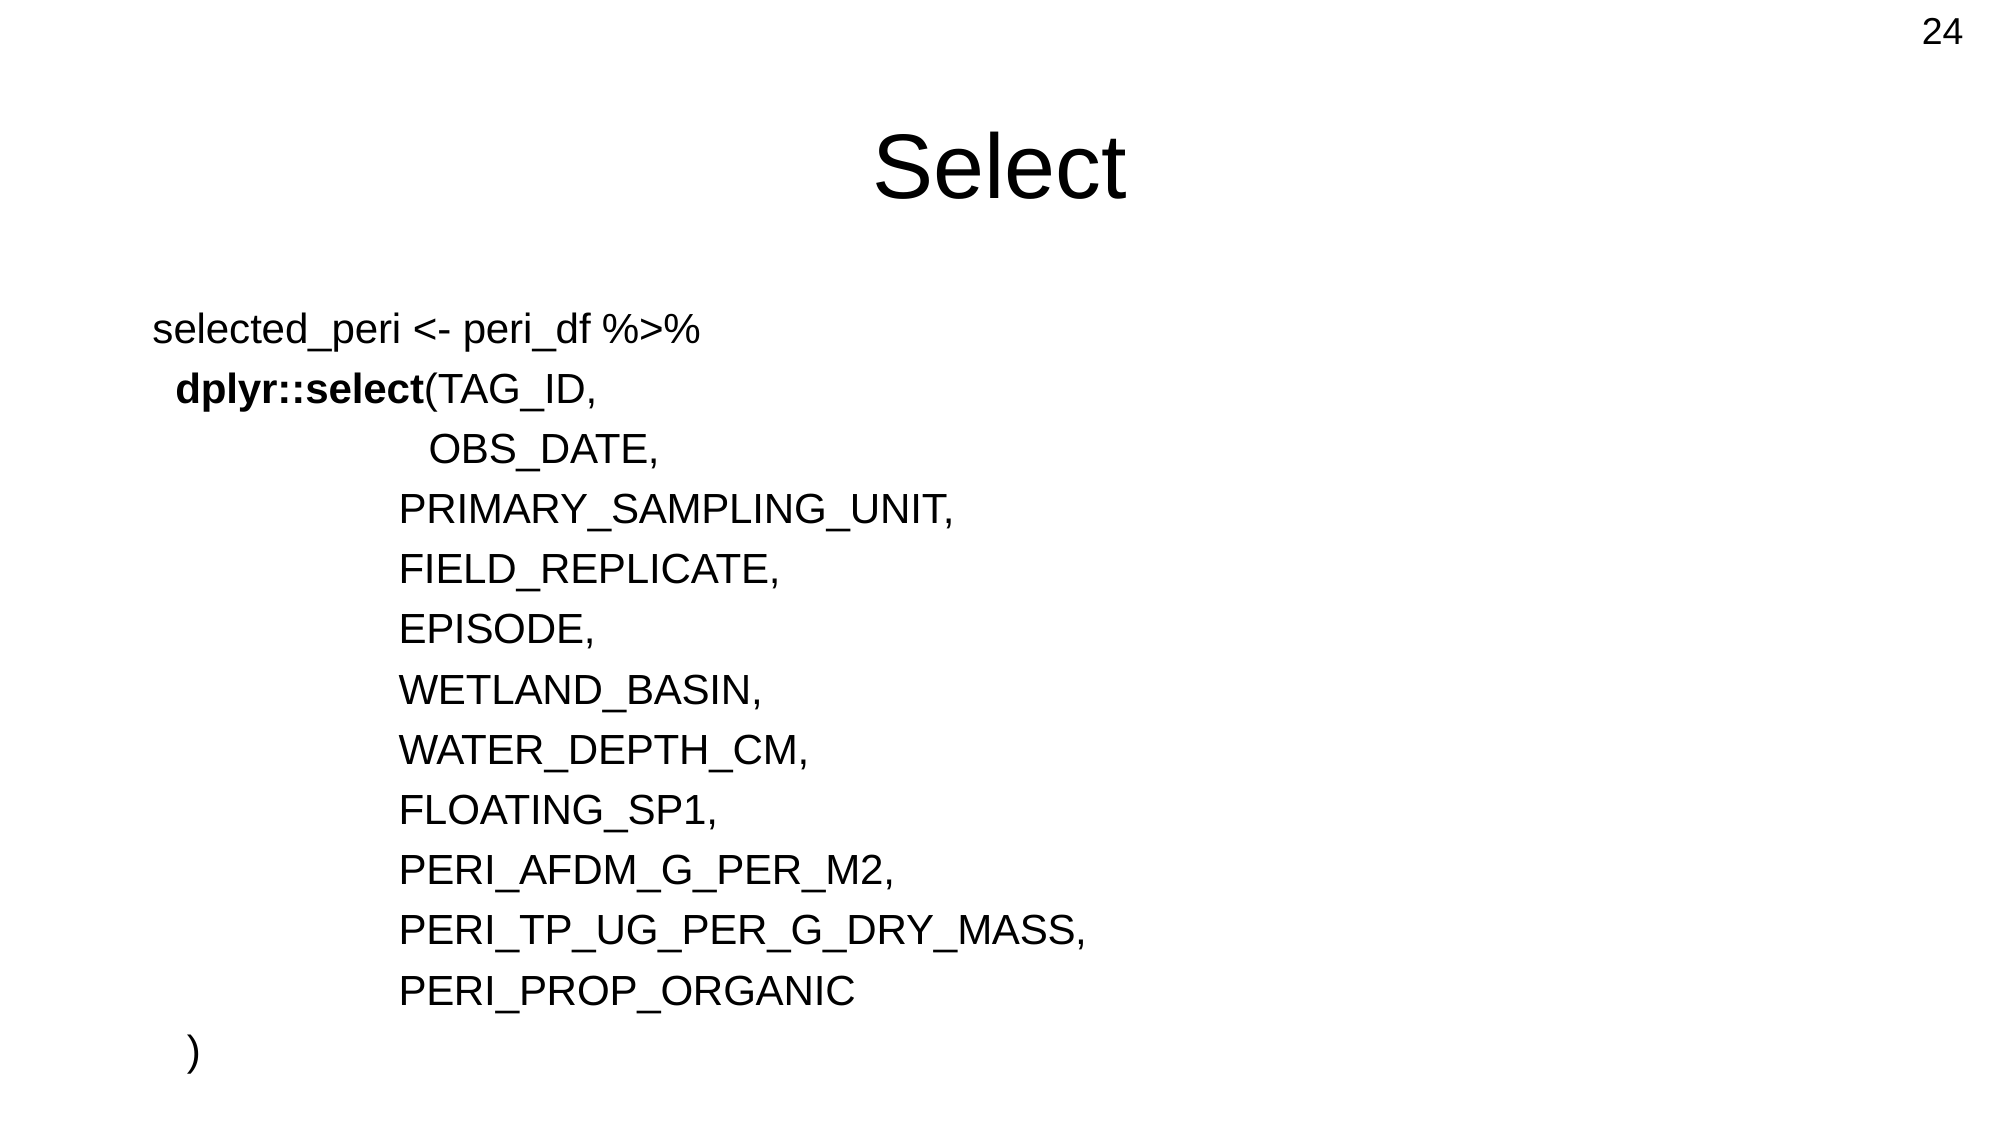

24
# Select
selected_peri <- peri_df %>%
  dplyr::select(TAG_ID,
                        OBS_DATE,
         	            PRIMARY_SAMPLING_UNIT,
	            FIELD_REPLICATE,
         	            EPISODE,
         	            WETLAND_BASIN,
         	            WATER_DEPTH_CM,
	            FLOATING_SP1,
         	            PERI_AFDM_G_PER_M2,
	            PERI_TP_UG_PER_G_DRY_MASS,
	            PERI_PROP_ORGANIC
   )